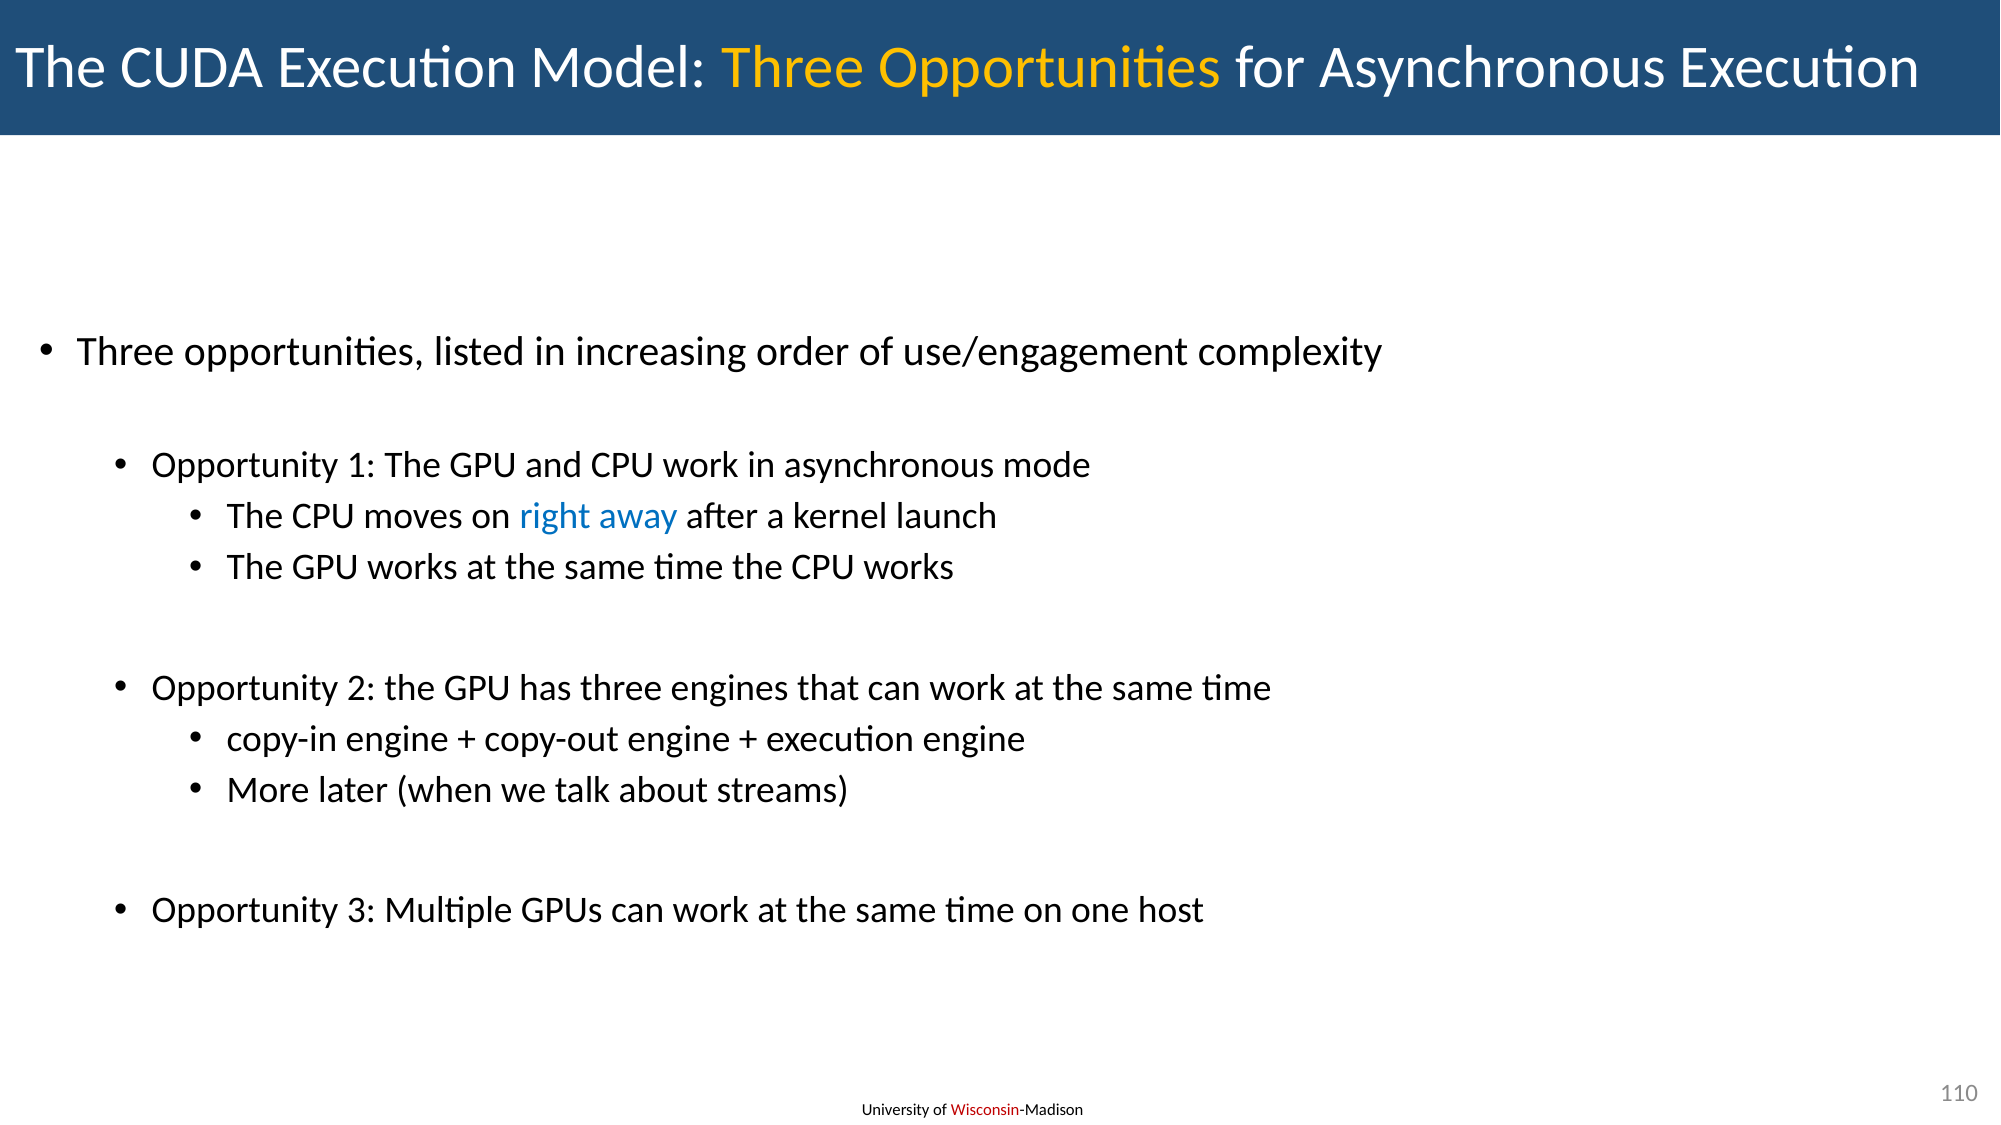

# The CUDA Execution Model: Three Opportunities for Asynchronous Execution

Three opportunities, listed in increasing order of use/engagement complexity

Opportunity 1: The GPU and CPU work in asynchronous mode
The CPU moves on right away after a kernel launch
The GPU works at the same time the CPU works

Opportunity 2: the GPU has three engines that can work at the same time
copy-in engine + copy-out engine + execution engine
More later (when we talk about streams)

Opportunity 3: Multiple GPUs can work at the same time on one host

110